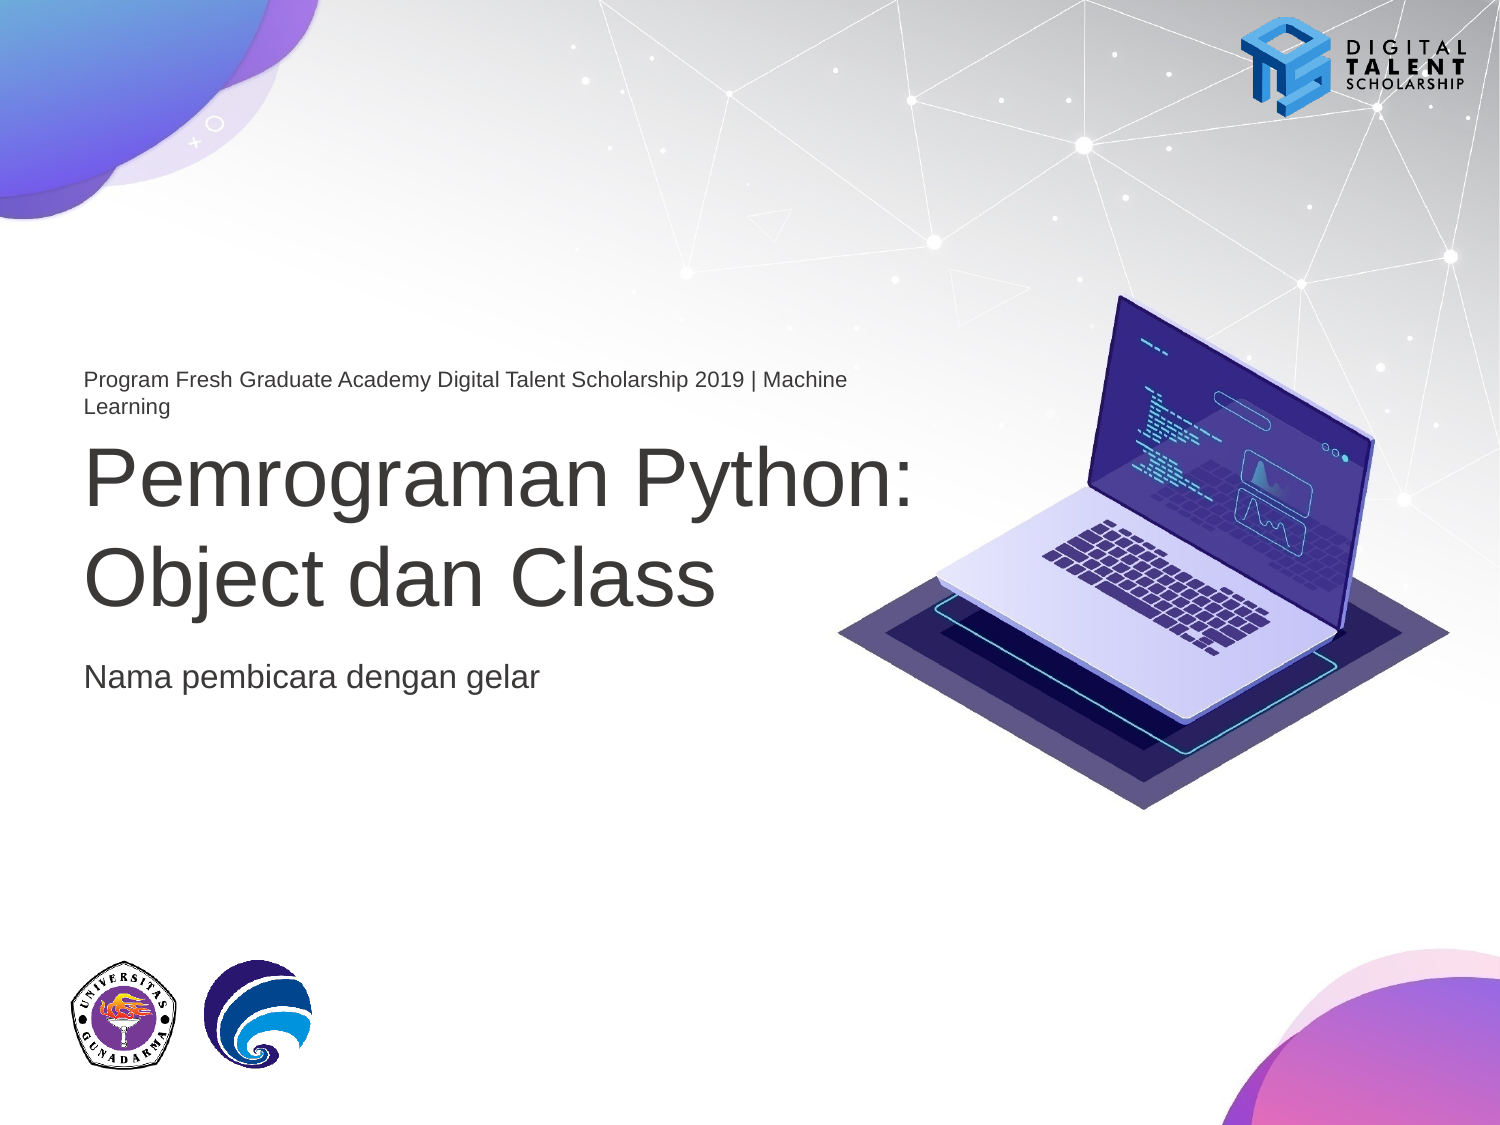

# Pemrograman Python: Object dan Class
Nama pembicara dengan gelar